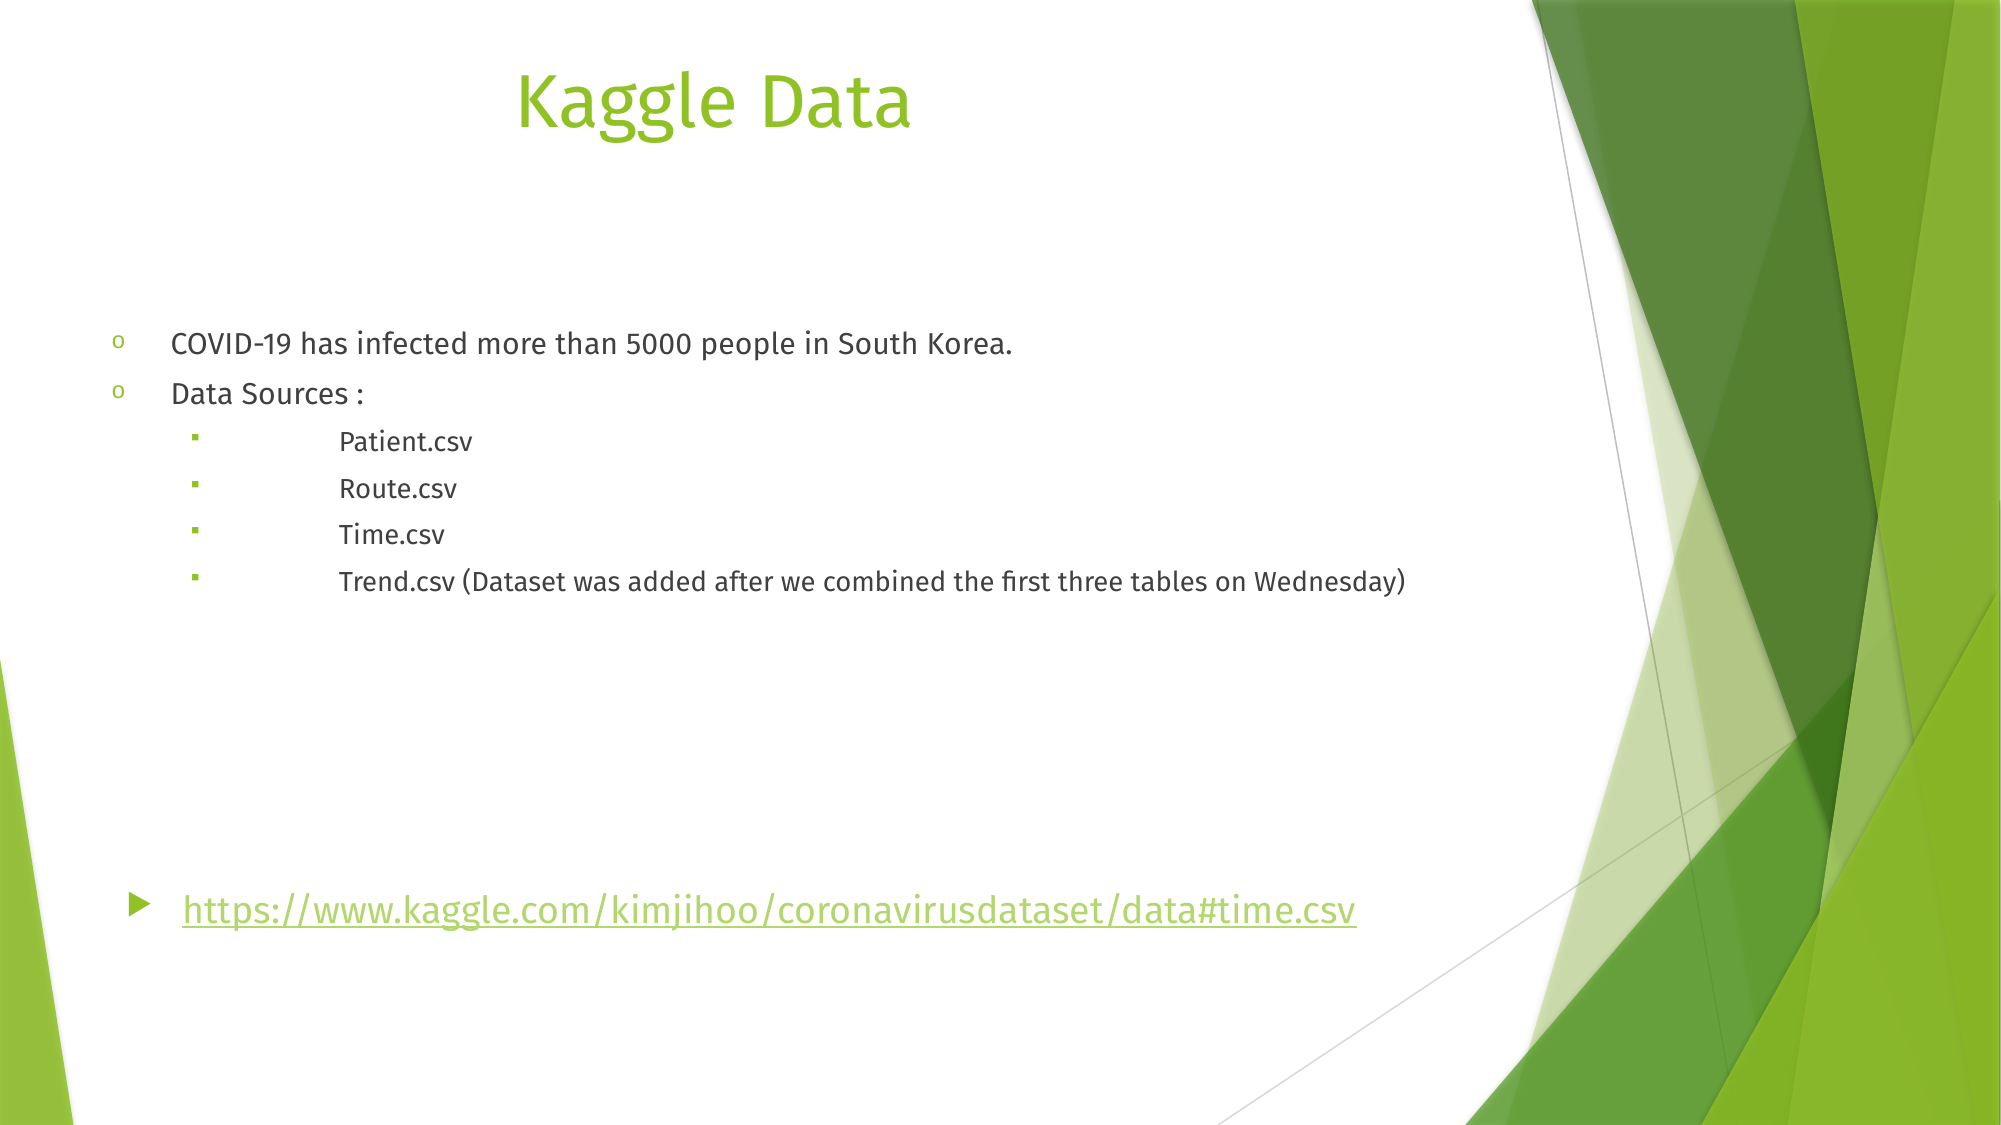

# Kaggle Data

COVID-19 has infected more than 5000 people in South Korea.
Data Sources :
	Patient.csv
	Route.csv
	Time.csv
	Trend.csv (Dataset was added after we combined the first three tables on Wednesday)

https://www.kaggle.com/kimjihoo/coronavirusdataset/data#time.csv